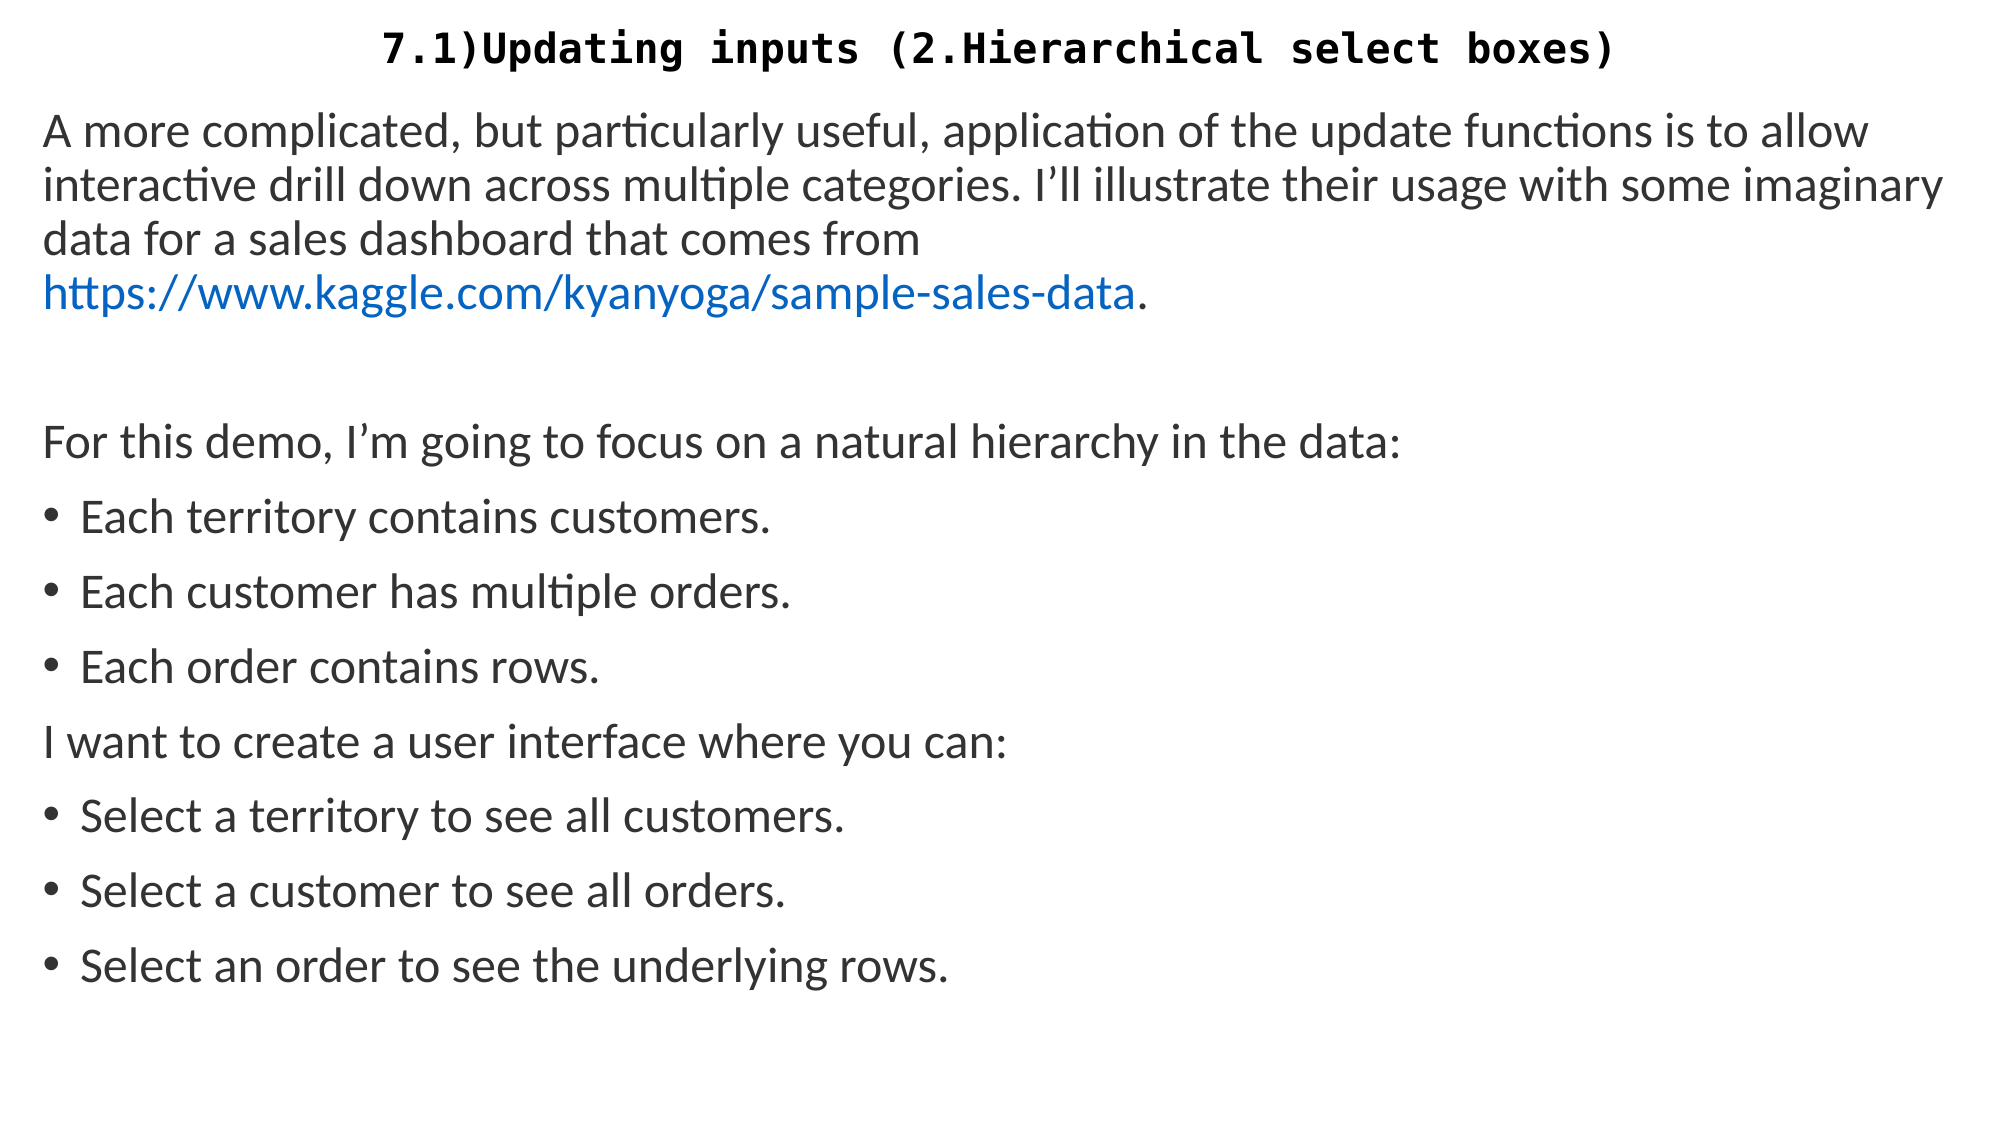

# 7.1)Updating inputs (2.Hierarchical select boxes)
A more complicated, but particularly useful, application of the update functions is to allow interactive drill down across multiple categories. I’ll illustrate their usage with some imaginary data for a sales dashboard that comes from https://www.kaggle.com/kyanyoga/sample-sales-data.

For this demo, I’m going to focus on a natural hierarchy in the data:
Each territory contains customers.
Each customer has multiple orders.
Each order contains rows.
I want to create a user interface where you can:
Select a territory to see all customers.
Select a customer to see all orders.
Select an order to see the underlying rows.